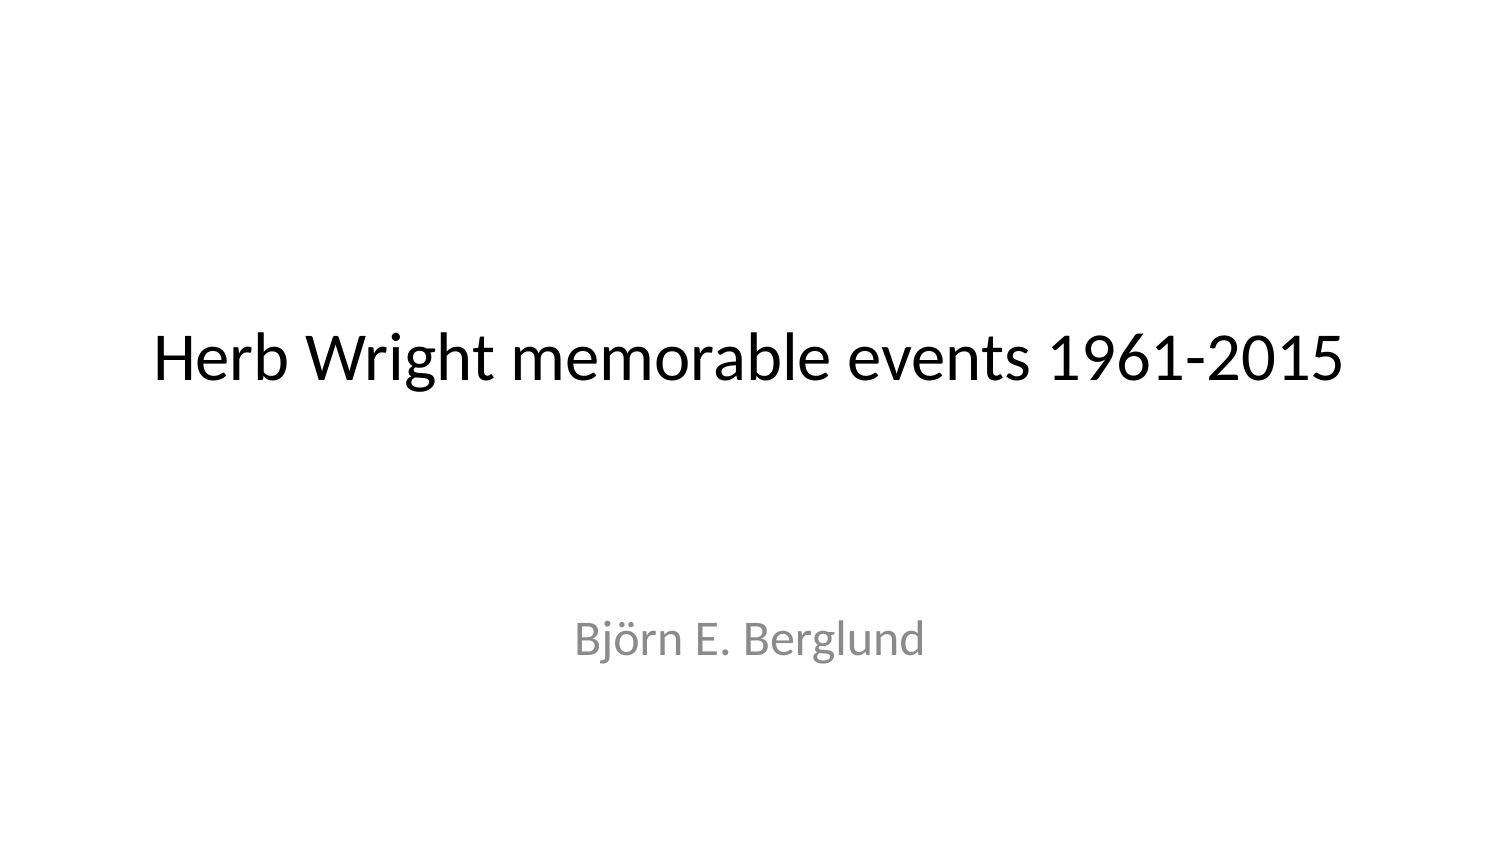

# Herb Wright memorable events 1961-2015
Björn E. Berglund